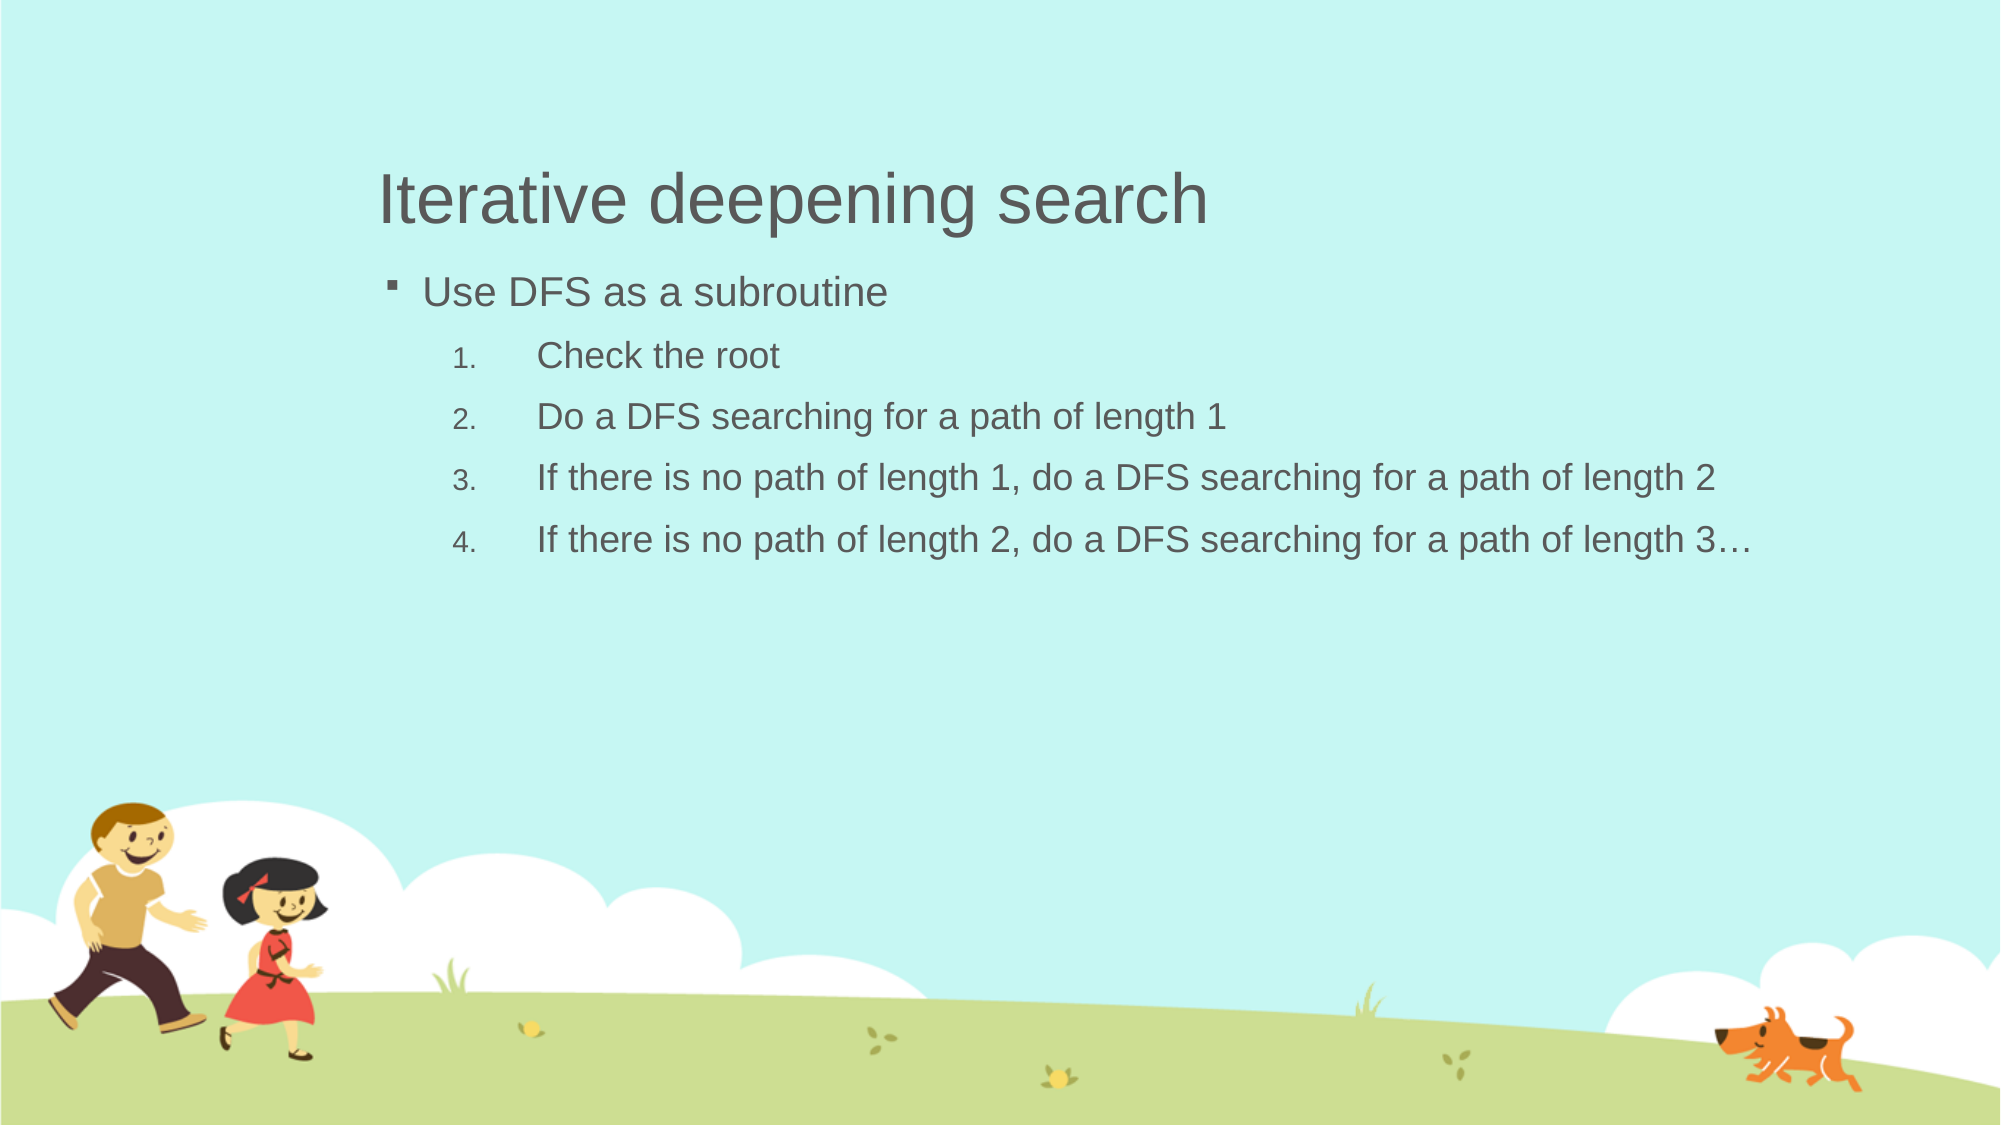

# Iterative deepening search
Use DFS as a subroutine
Check the root
Do a DFS searching for a path of length 1
If there is no path of length 1, do a DFS searching for a path of length 2
If there is no path of length 2, do a DFS searching for a path of length 3…